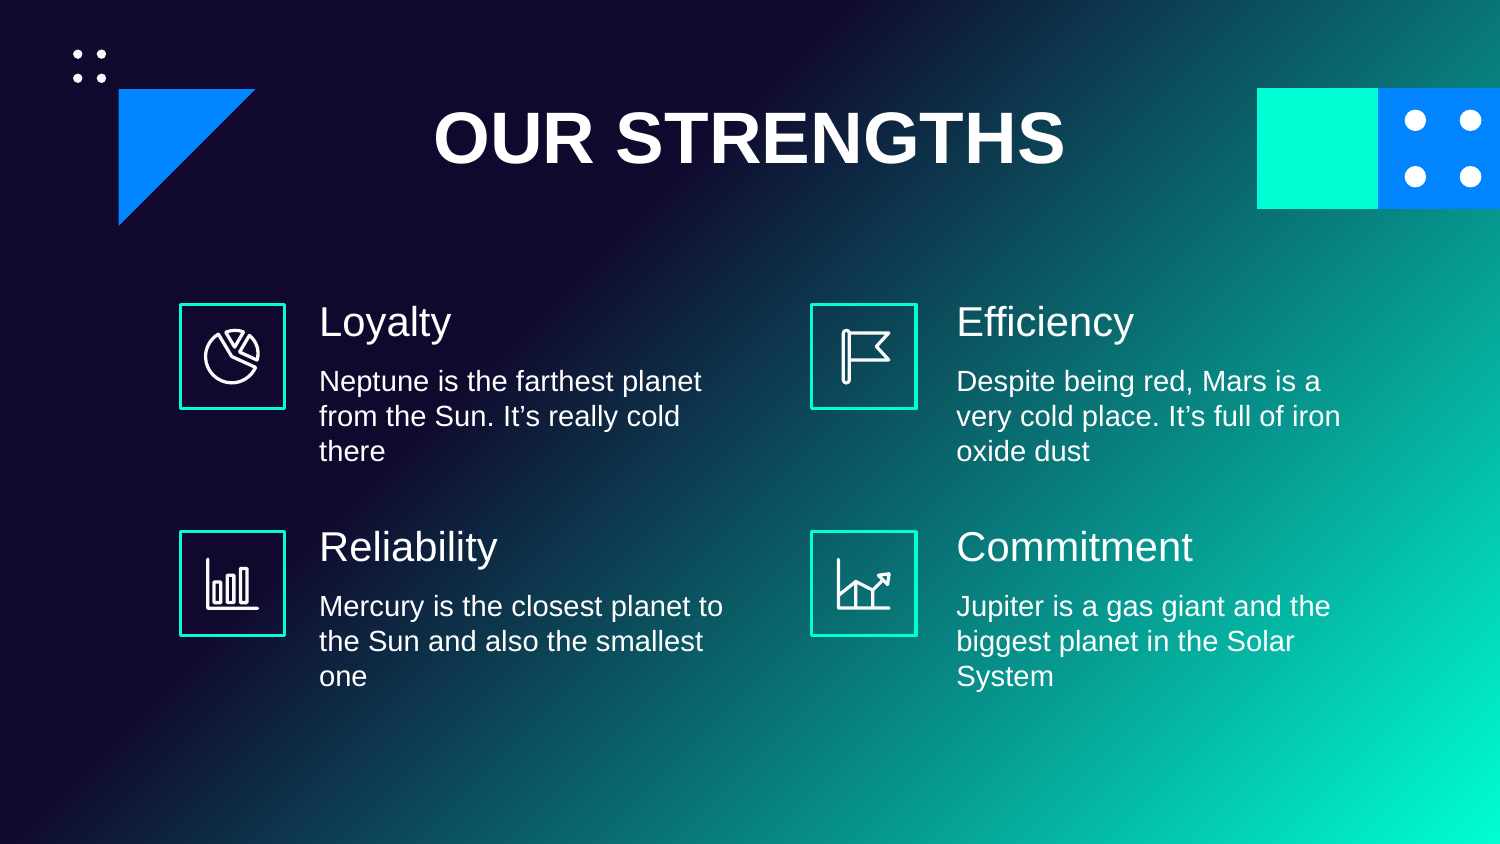

OUR STRENGTHS
# Loyalty
Efficiency

Neptune is the farthest planet from the Sun. It’s really cold there
Despite being red, Mars is a very cold place. It’s full of iron oxide dust

Reliability
Commitment

Mercury is the closest planet to the Sun and also the smallest one

Jupiter is a gas giant and the biggest planet in the Solar System